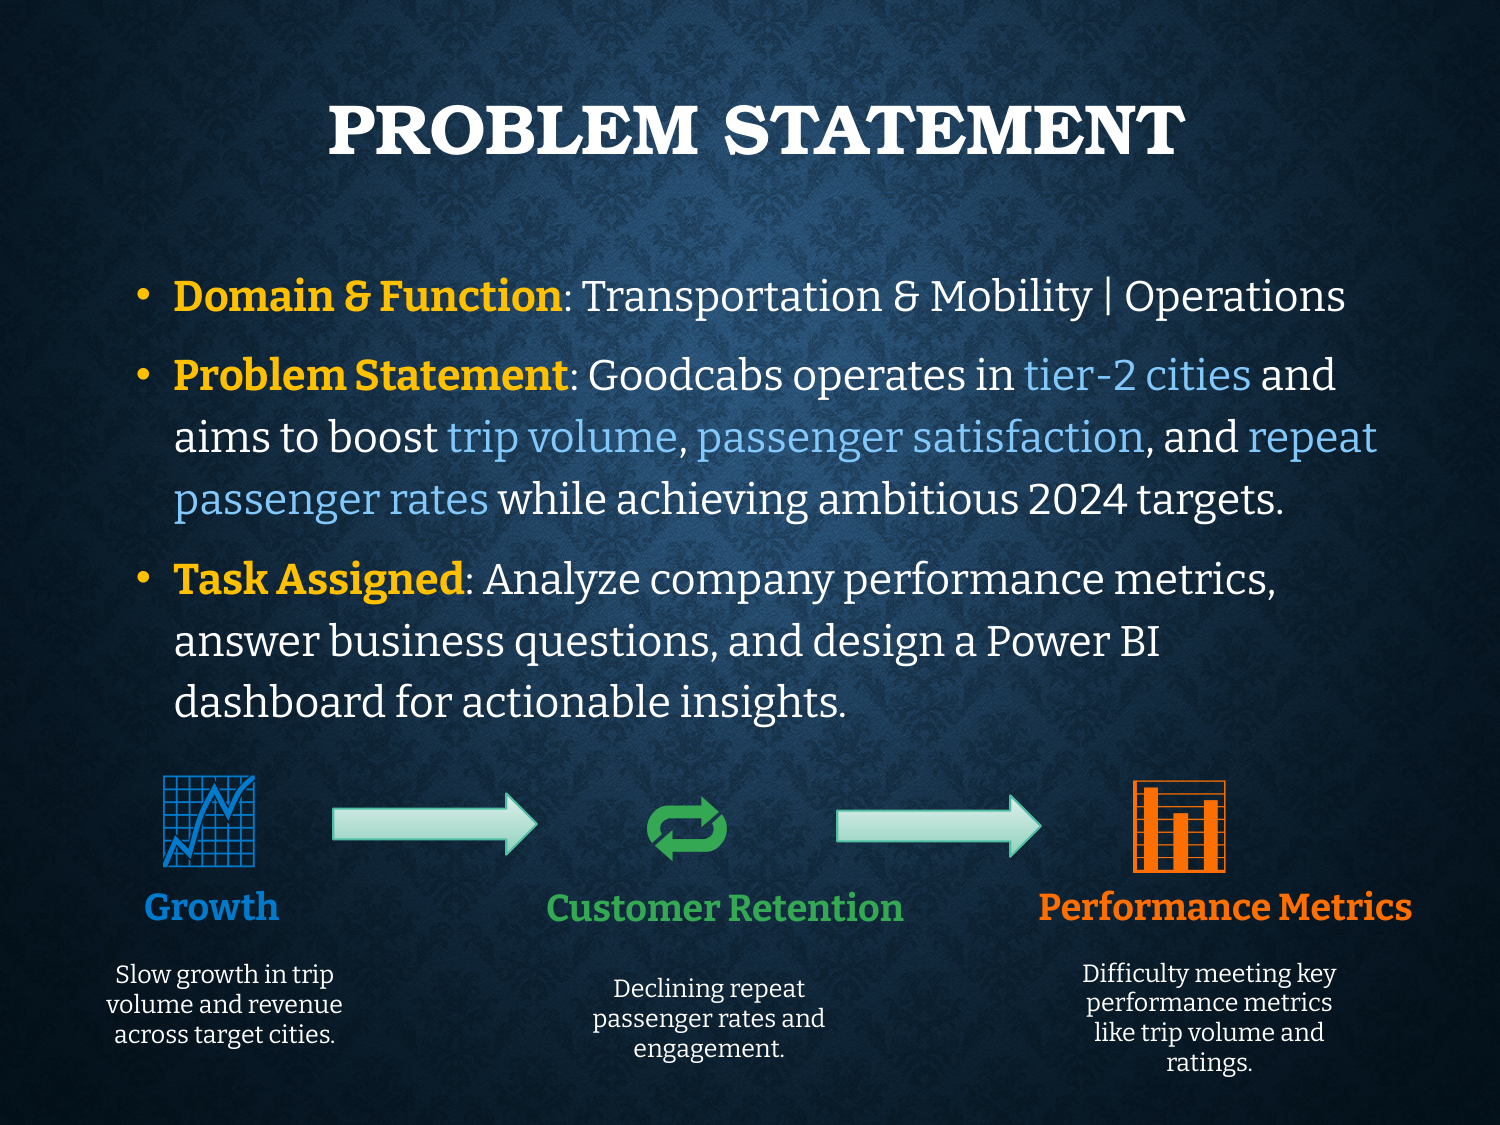

# Problem Statement

Domain & Function: Transportation & Mobility | Operations
Problem Statement: Goodcabs operates in tier-2 cities and aims to boost trip volume, passenger satisfaction, and repeat passenger rates while achieving ambitious 2024 targets.
Task Assigned: Analyze company performance metrics, answer business questions, and design a Power BI dashboard for actionable insights.

📈
📊
🔁

Performance Metrics
Growth
Customer Retention
Difficulty meeting key performance metrics like trip volume and ratings.

Slow growth in trip volume and revenue across target cities.

Declining repeat passenger rates and engagement.